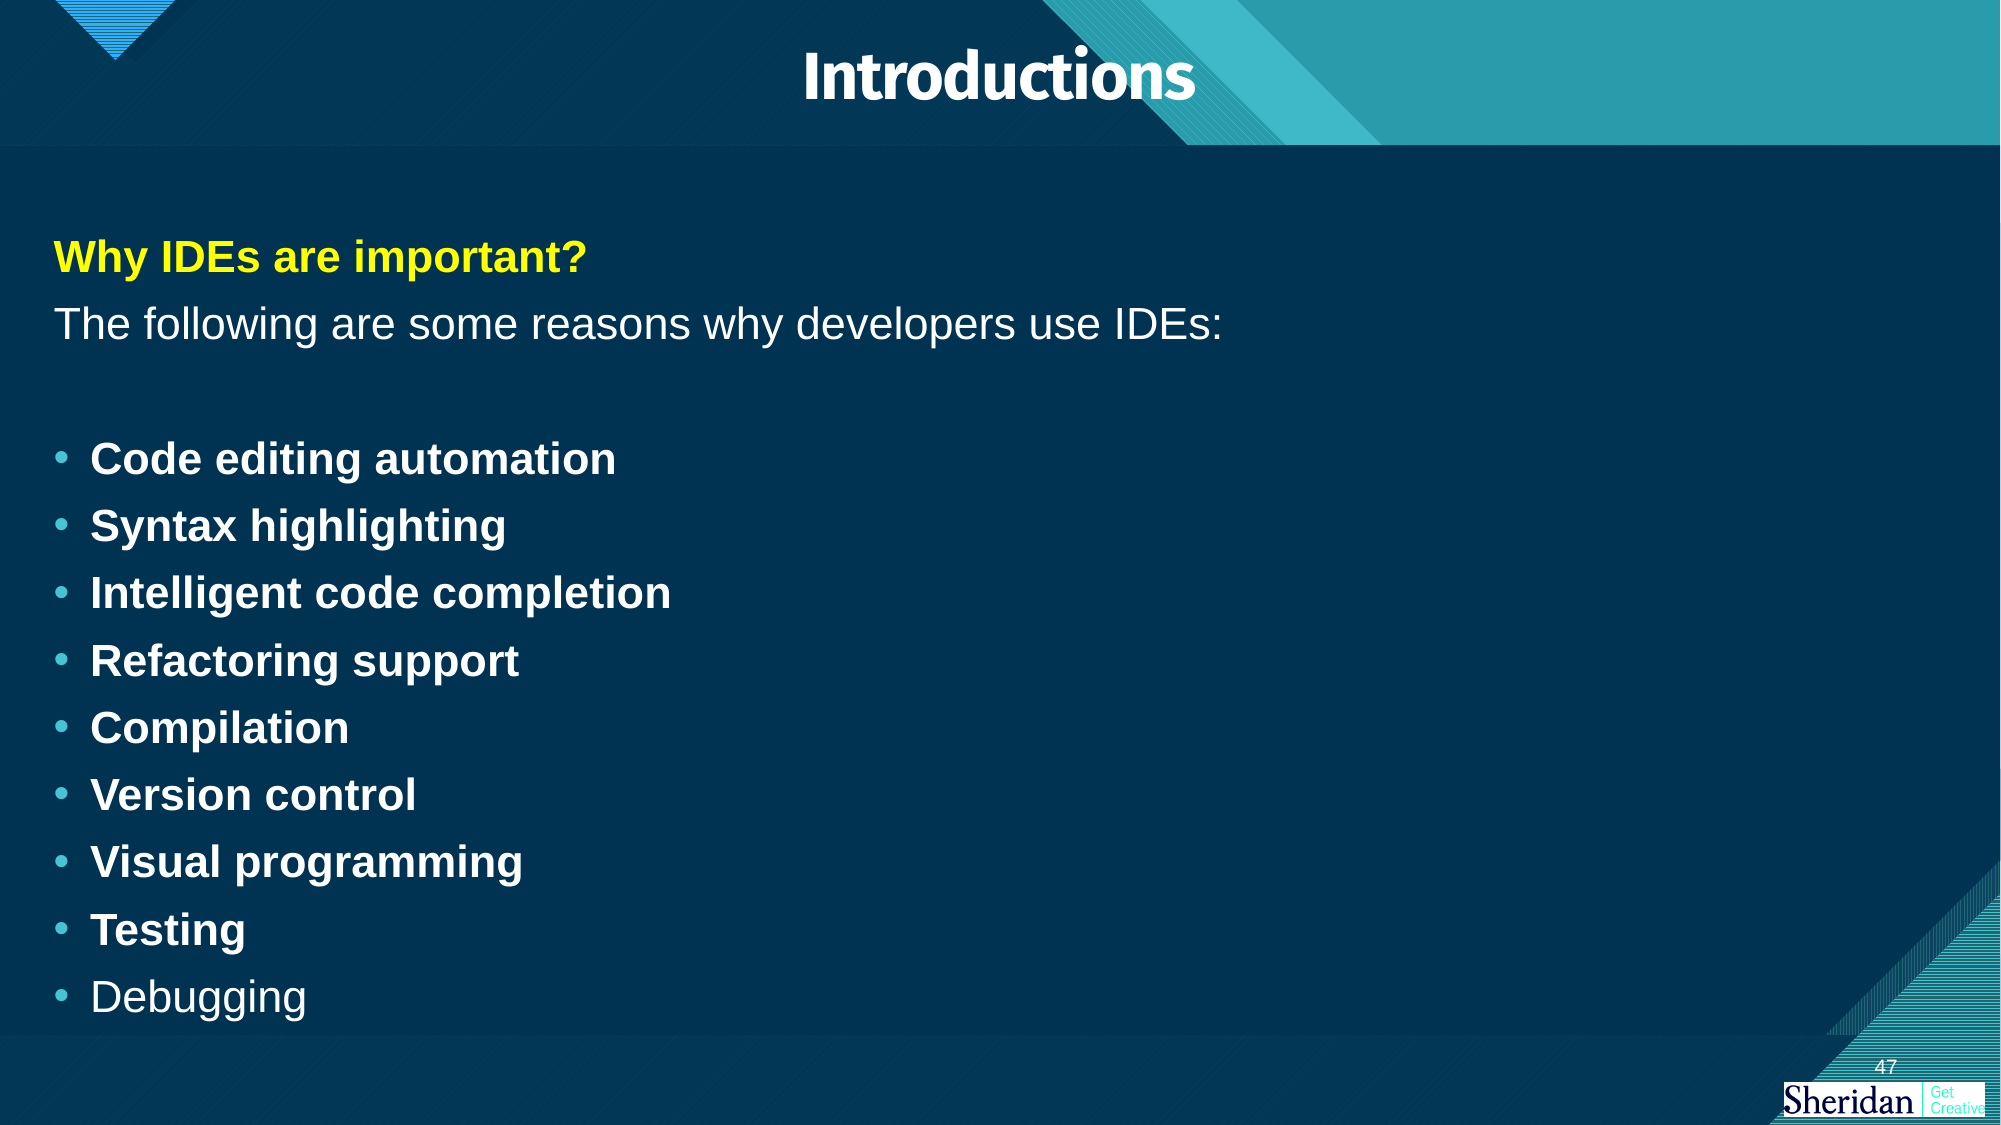

# Introductions

Why IDEs are important?
The following are some reasons why developers use IDEs:

Code editing automation
Syntax highlighting
Intelligent code completion
Refactoring support
Compilation
Version control
Visual programming
Testing
Debugging

47